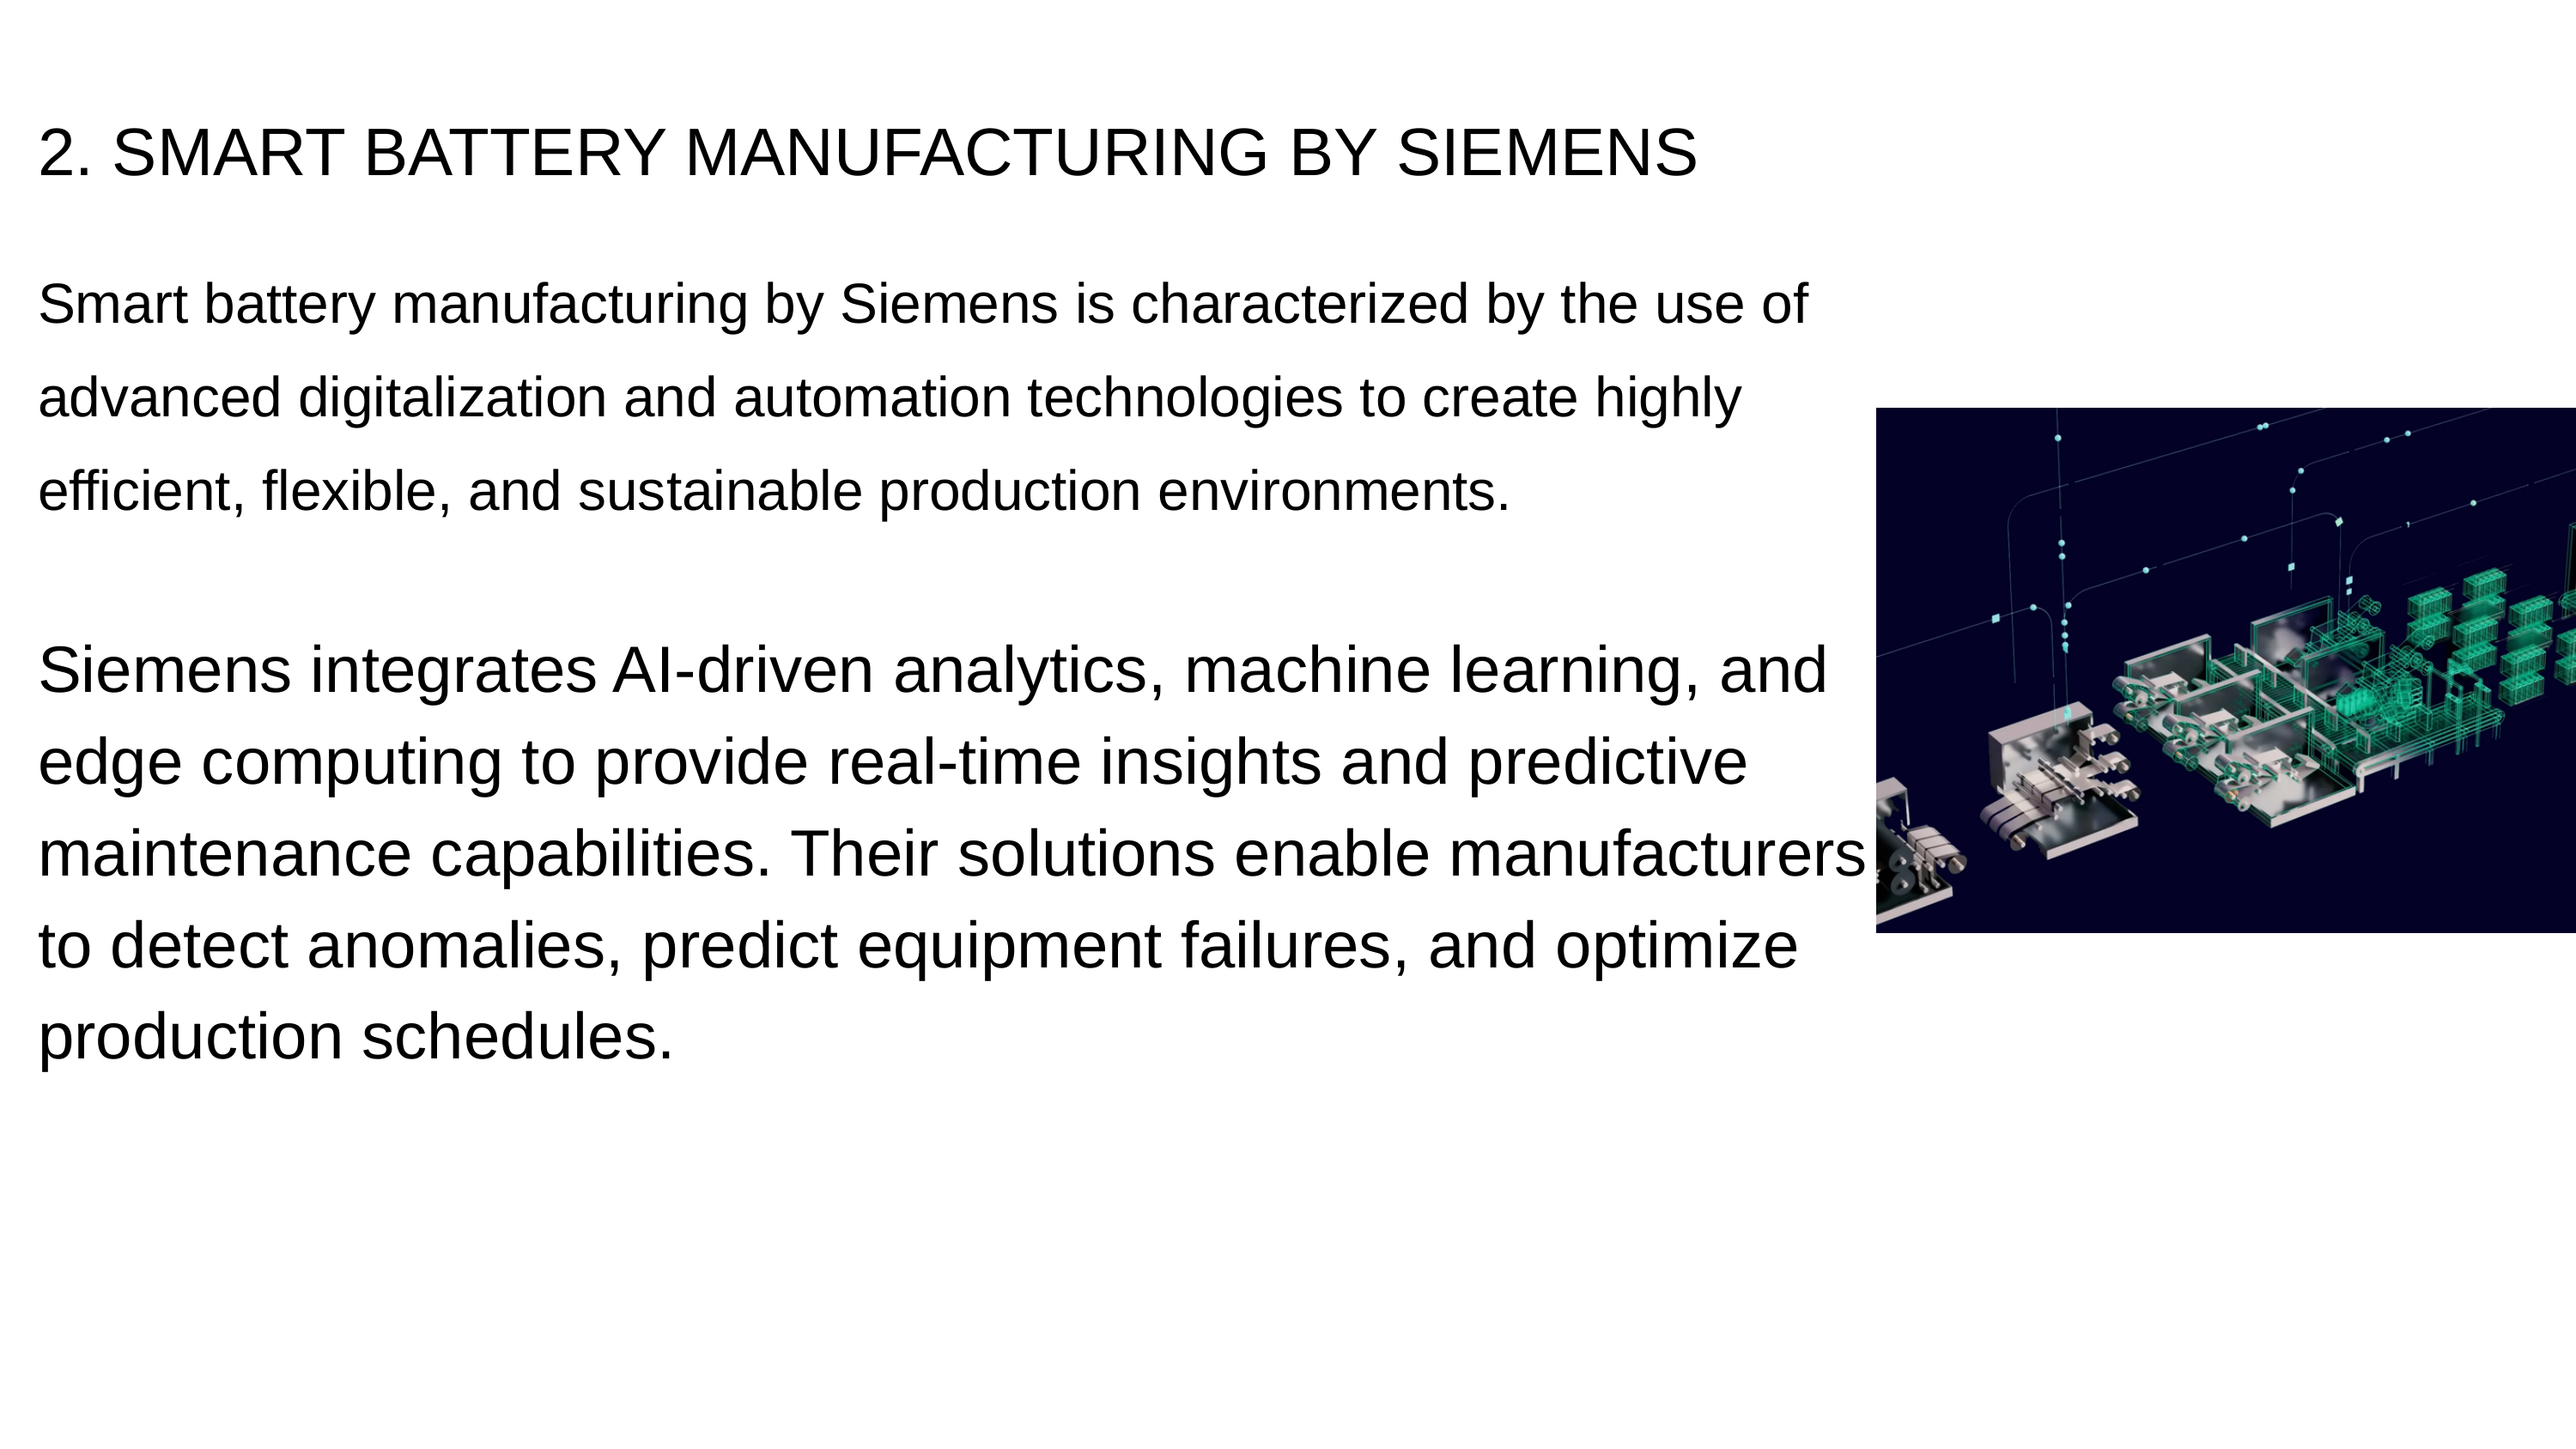

2. SMART BATTERY MANUFACTURING BY SIEMENS
Smart battery manufacturing by Siemens is characterized by the use of advanced digitalization and automation technologies to create highly efficient, flexible, and sustainable production environments.

Siemens integrates AI-driven analytics, machine learning, and edge computing to provide real-time insights and predictive maintenance capabilities. Their solutions enable manufacturers to detect anomalies, predict equipment failures, and optimize production schedules.